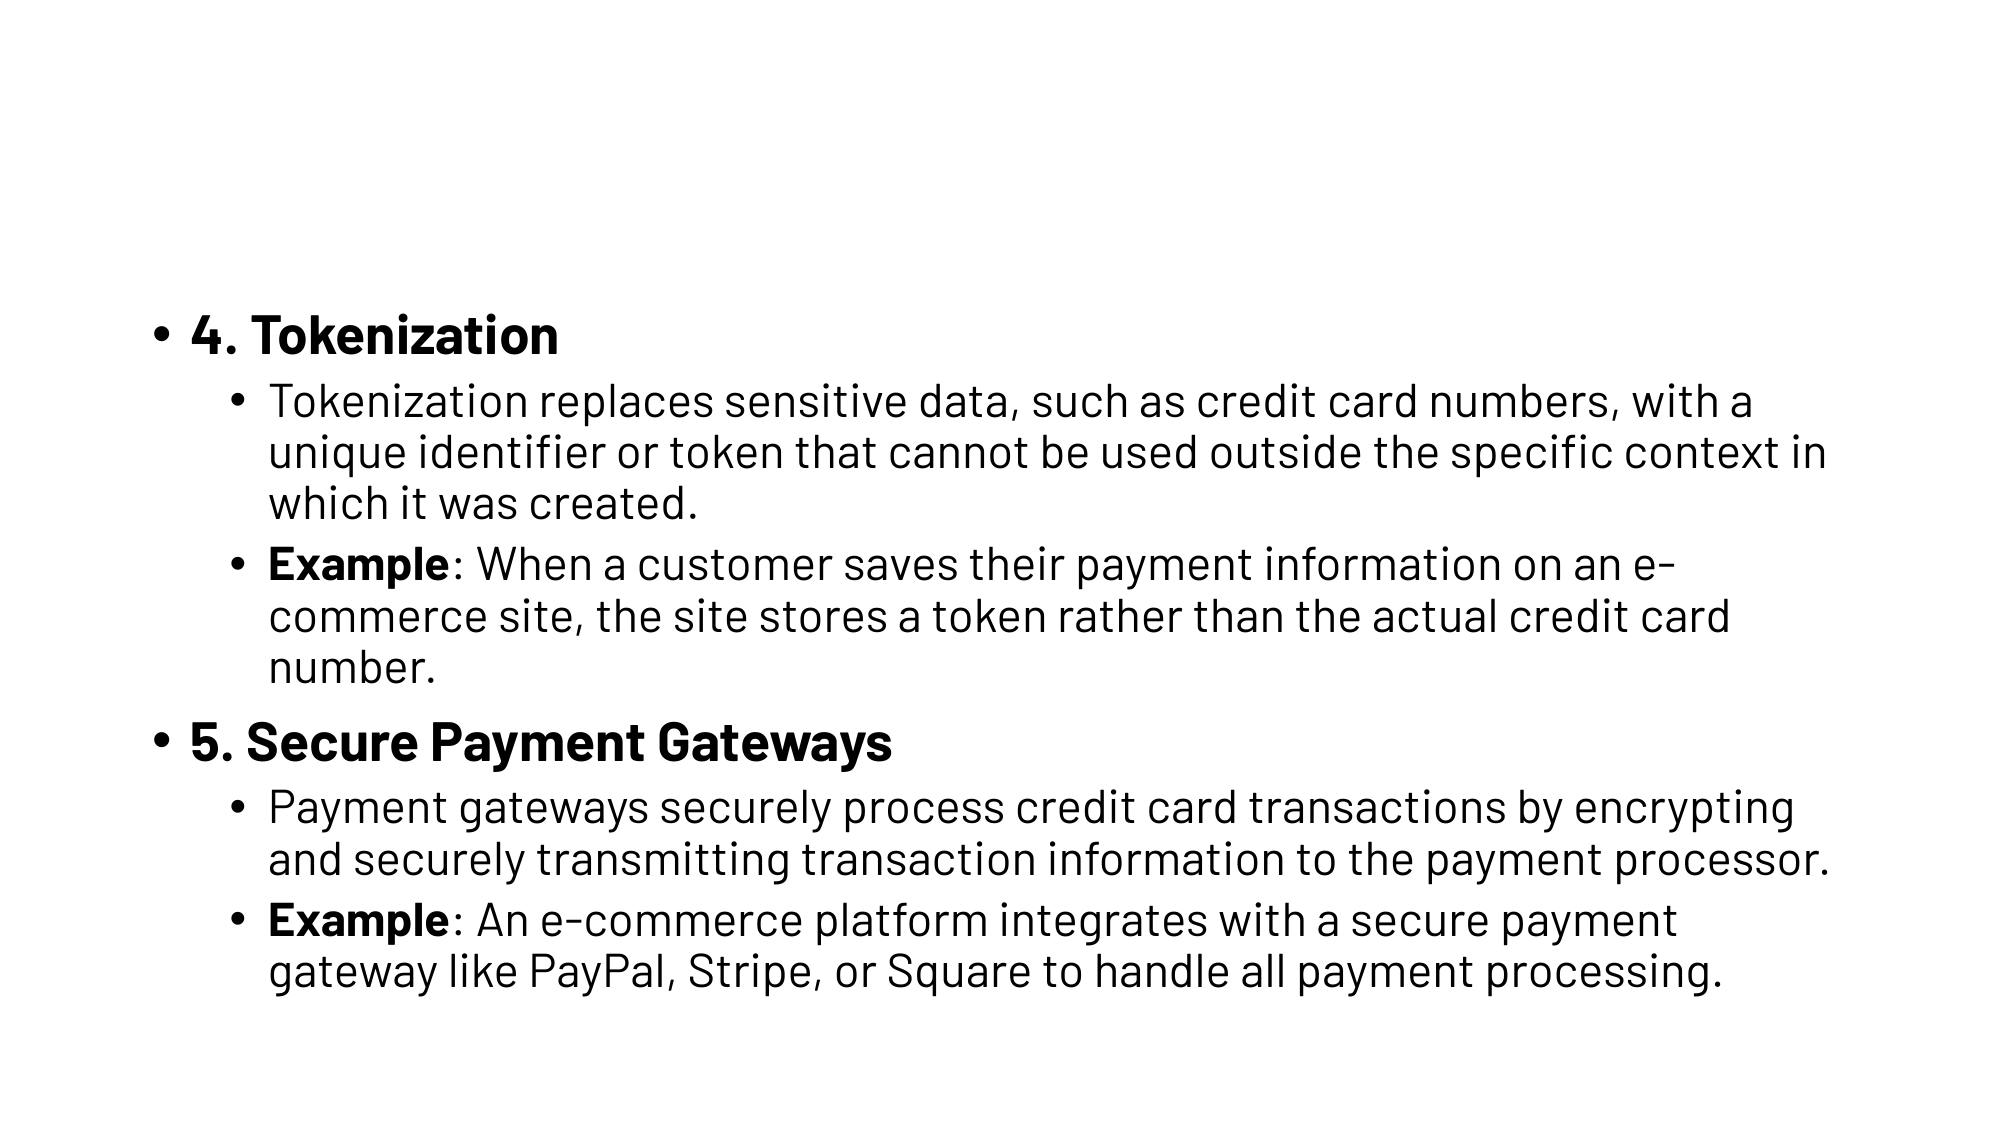

#
4. Tokenization
Tokenization replaces sensitive data, such as credit card numbers, with a unique identifier or token that cannot be used outside the specific context in which it was created.
Example: When a customer saves their payment information on an e-commerce site, the site stores a token rather than the actual credit card number.
5. Secure Payment Gateways
Payment gateways securely process credit card transactions by encrypting and securely transmitting transaction information to the payment processor.
Example: An e-commerce platform integrates with a secure payment gateway like PayPal, Stripe, or Square to handle all payment processing.